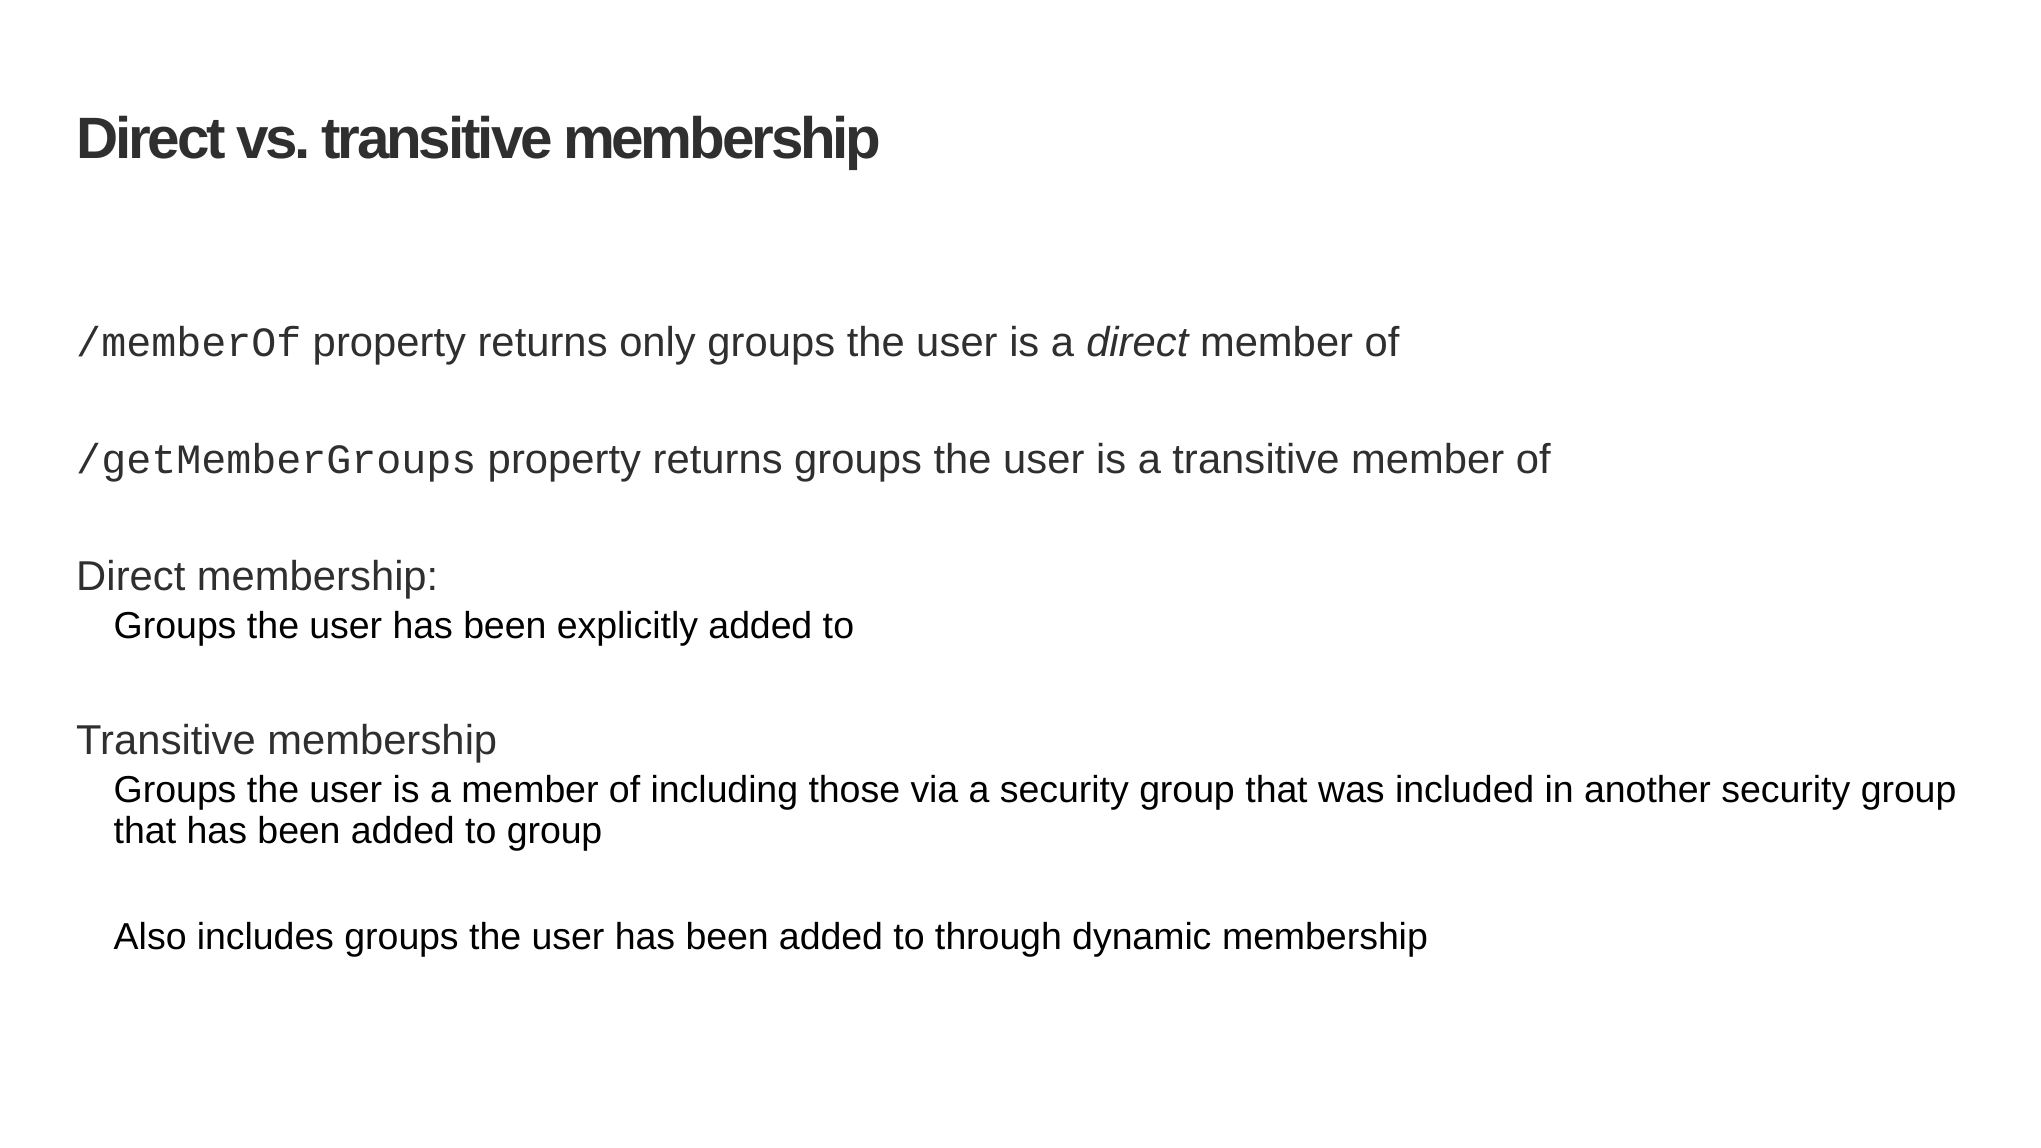

# Direct vs. transitive membership
/memberOf property returns only groups the user is a direct member of

/getMemberGroups property returns groups the user is a transitive member of

Direct membership:
Groups the user has been explicitly added to

Transitive membership
Groups the user is a member of including those via a security group that was included in another security group that has been added to group

Also includes groups the user has been added to through dynamic membership